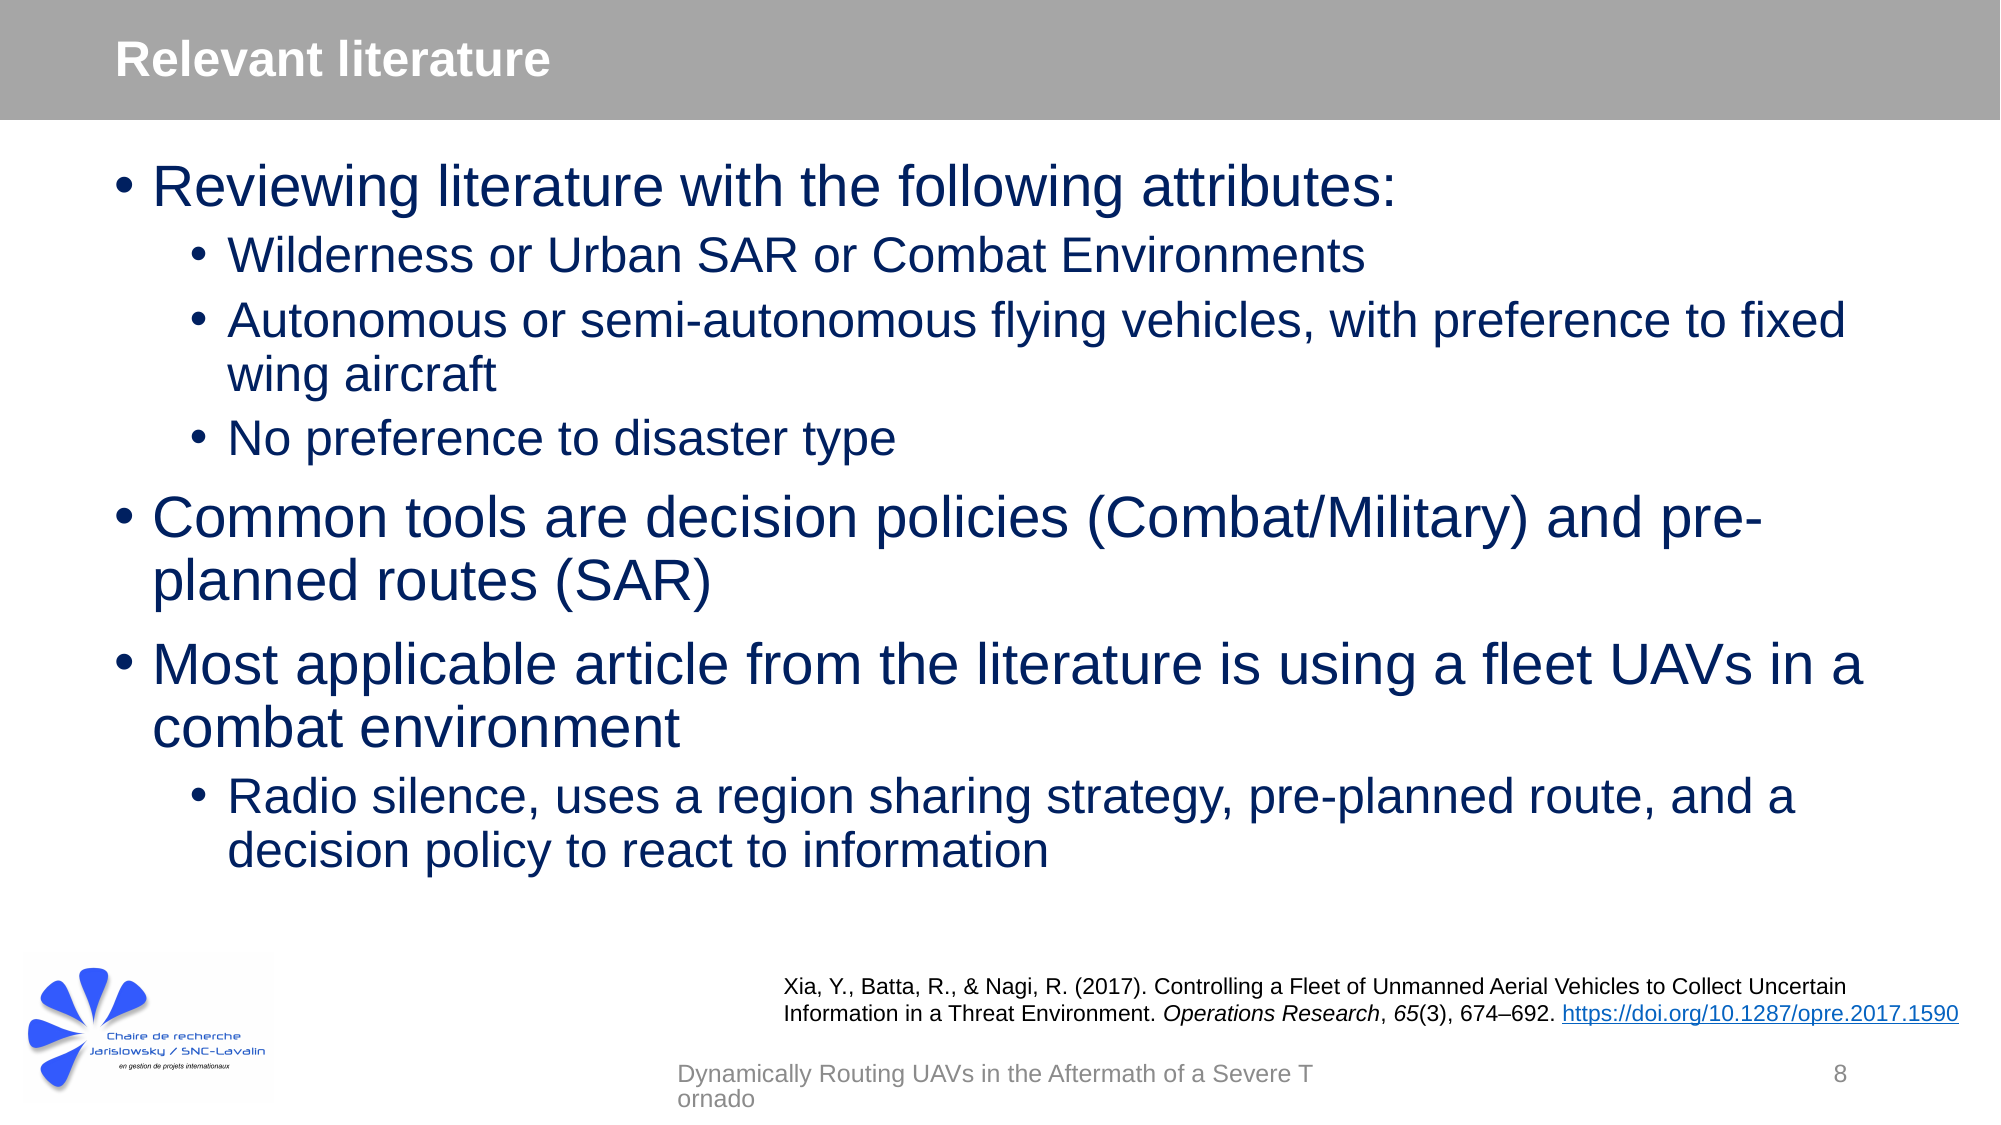

# Relevant literature
Reviewing literature with the following attributes:
Wilderness or Urban SAR or Combat Environments
Autonomous or semi-autonomous flying vehicles, with preference to fixed wing aircraft
No preference to disaster type
Common tools are decision policies (Combat/Military) and pre-planned routes (SAR)
Most applicable article from the literature is using a fleet UAVs in a combat environment
Radio silence, uses a region sharing strategy, pre-planned route, and a decision policy to react to information
Xia, Y., Batta, R., & Nagi, R. (2017). Controlling a Fleet of Unmanned Aerial Vehicles to Collect Uncertain Information in a Threat Environment. Operations Research, 65(3), 674–692. https://doi.org/10.1287/opre.2017.1590

Dynamically Routing UAVs in the Aftermath of a Severe Tornado
8